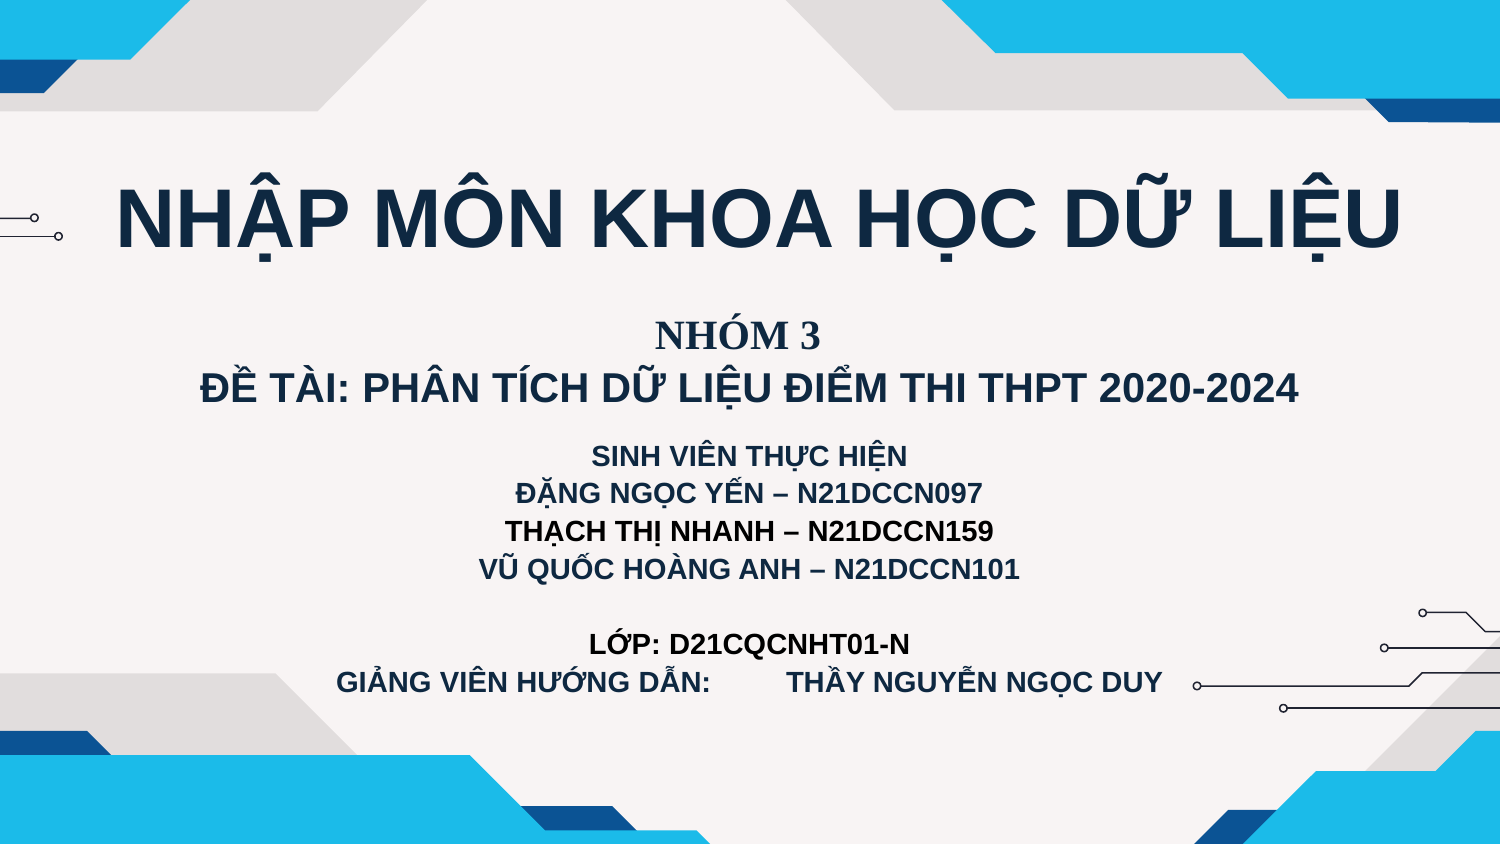

NHẬP MÔN KHOA HỌC DỮ LIỆU

NHÓM 3
#
| ĐỀ TÀI: PHÂN TÍCH DỮ LIỆU ĐIỂM THI THPT 2020-2024 |
| --- |
| SINH VIÊN THỰC HIỆN ĐẶNG NGỌC YẾN – N21DCCN097 THẠCH THỊ NHANH – N21DCCN159 VŨ QUỐC HOÀNG ANH – N21DCCN101 |
| --- |
| LỚP: D21CQCNHT01-N GIẢNG VIÊN HƯỚNG DẪN: THẦY NGUYỄN NGỌC DUY |